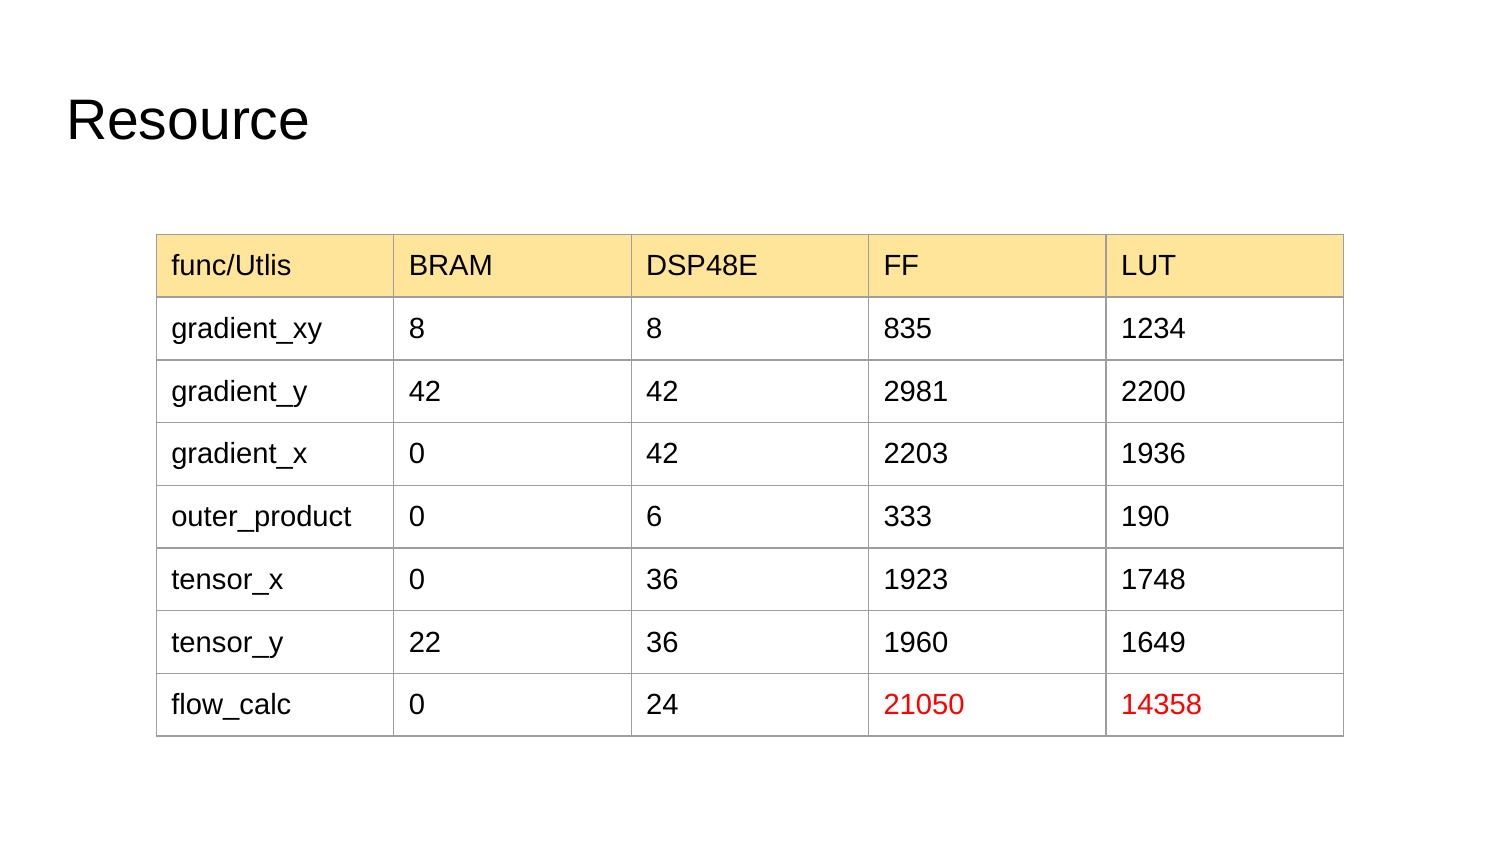

# Resource
| func/Utlis | BRAM | DSP48E | FF | LUT |
| --- | --- | --- | --- | --- |
| gradient\_xy | 8 | 8 | 835 | 1234 |
| gradient\_y | 42 | 42 | 2981 | 2200 |
| gradient\_x | 0 | 42 | 2203 | 1936 |
| outer\_product | 0 | 6 | 333 | 190 |
| tensor\_x | 0 | 36 | 1923 | 1748 |
| tensor\_y | 22 | 36 | 1960 | 1649 |
| flow\_calc | 0 | 24 | 21050 | 14358 |